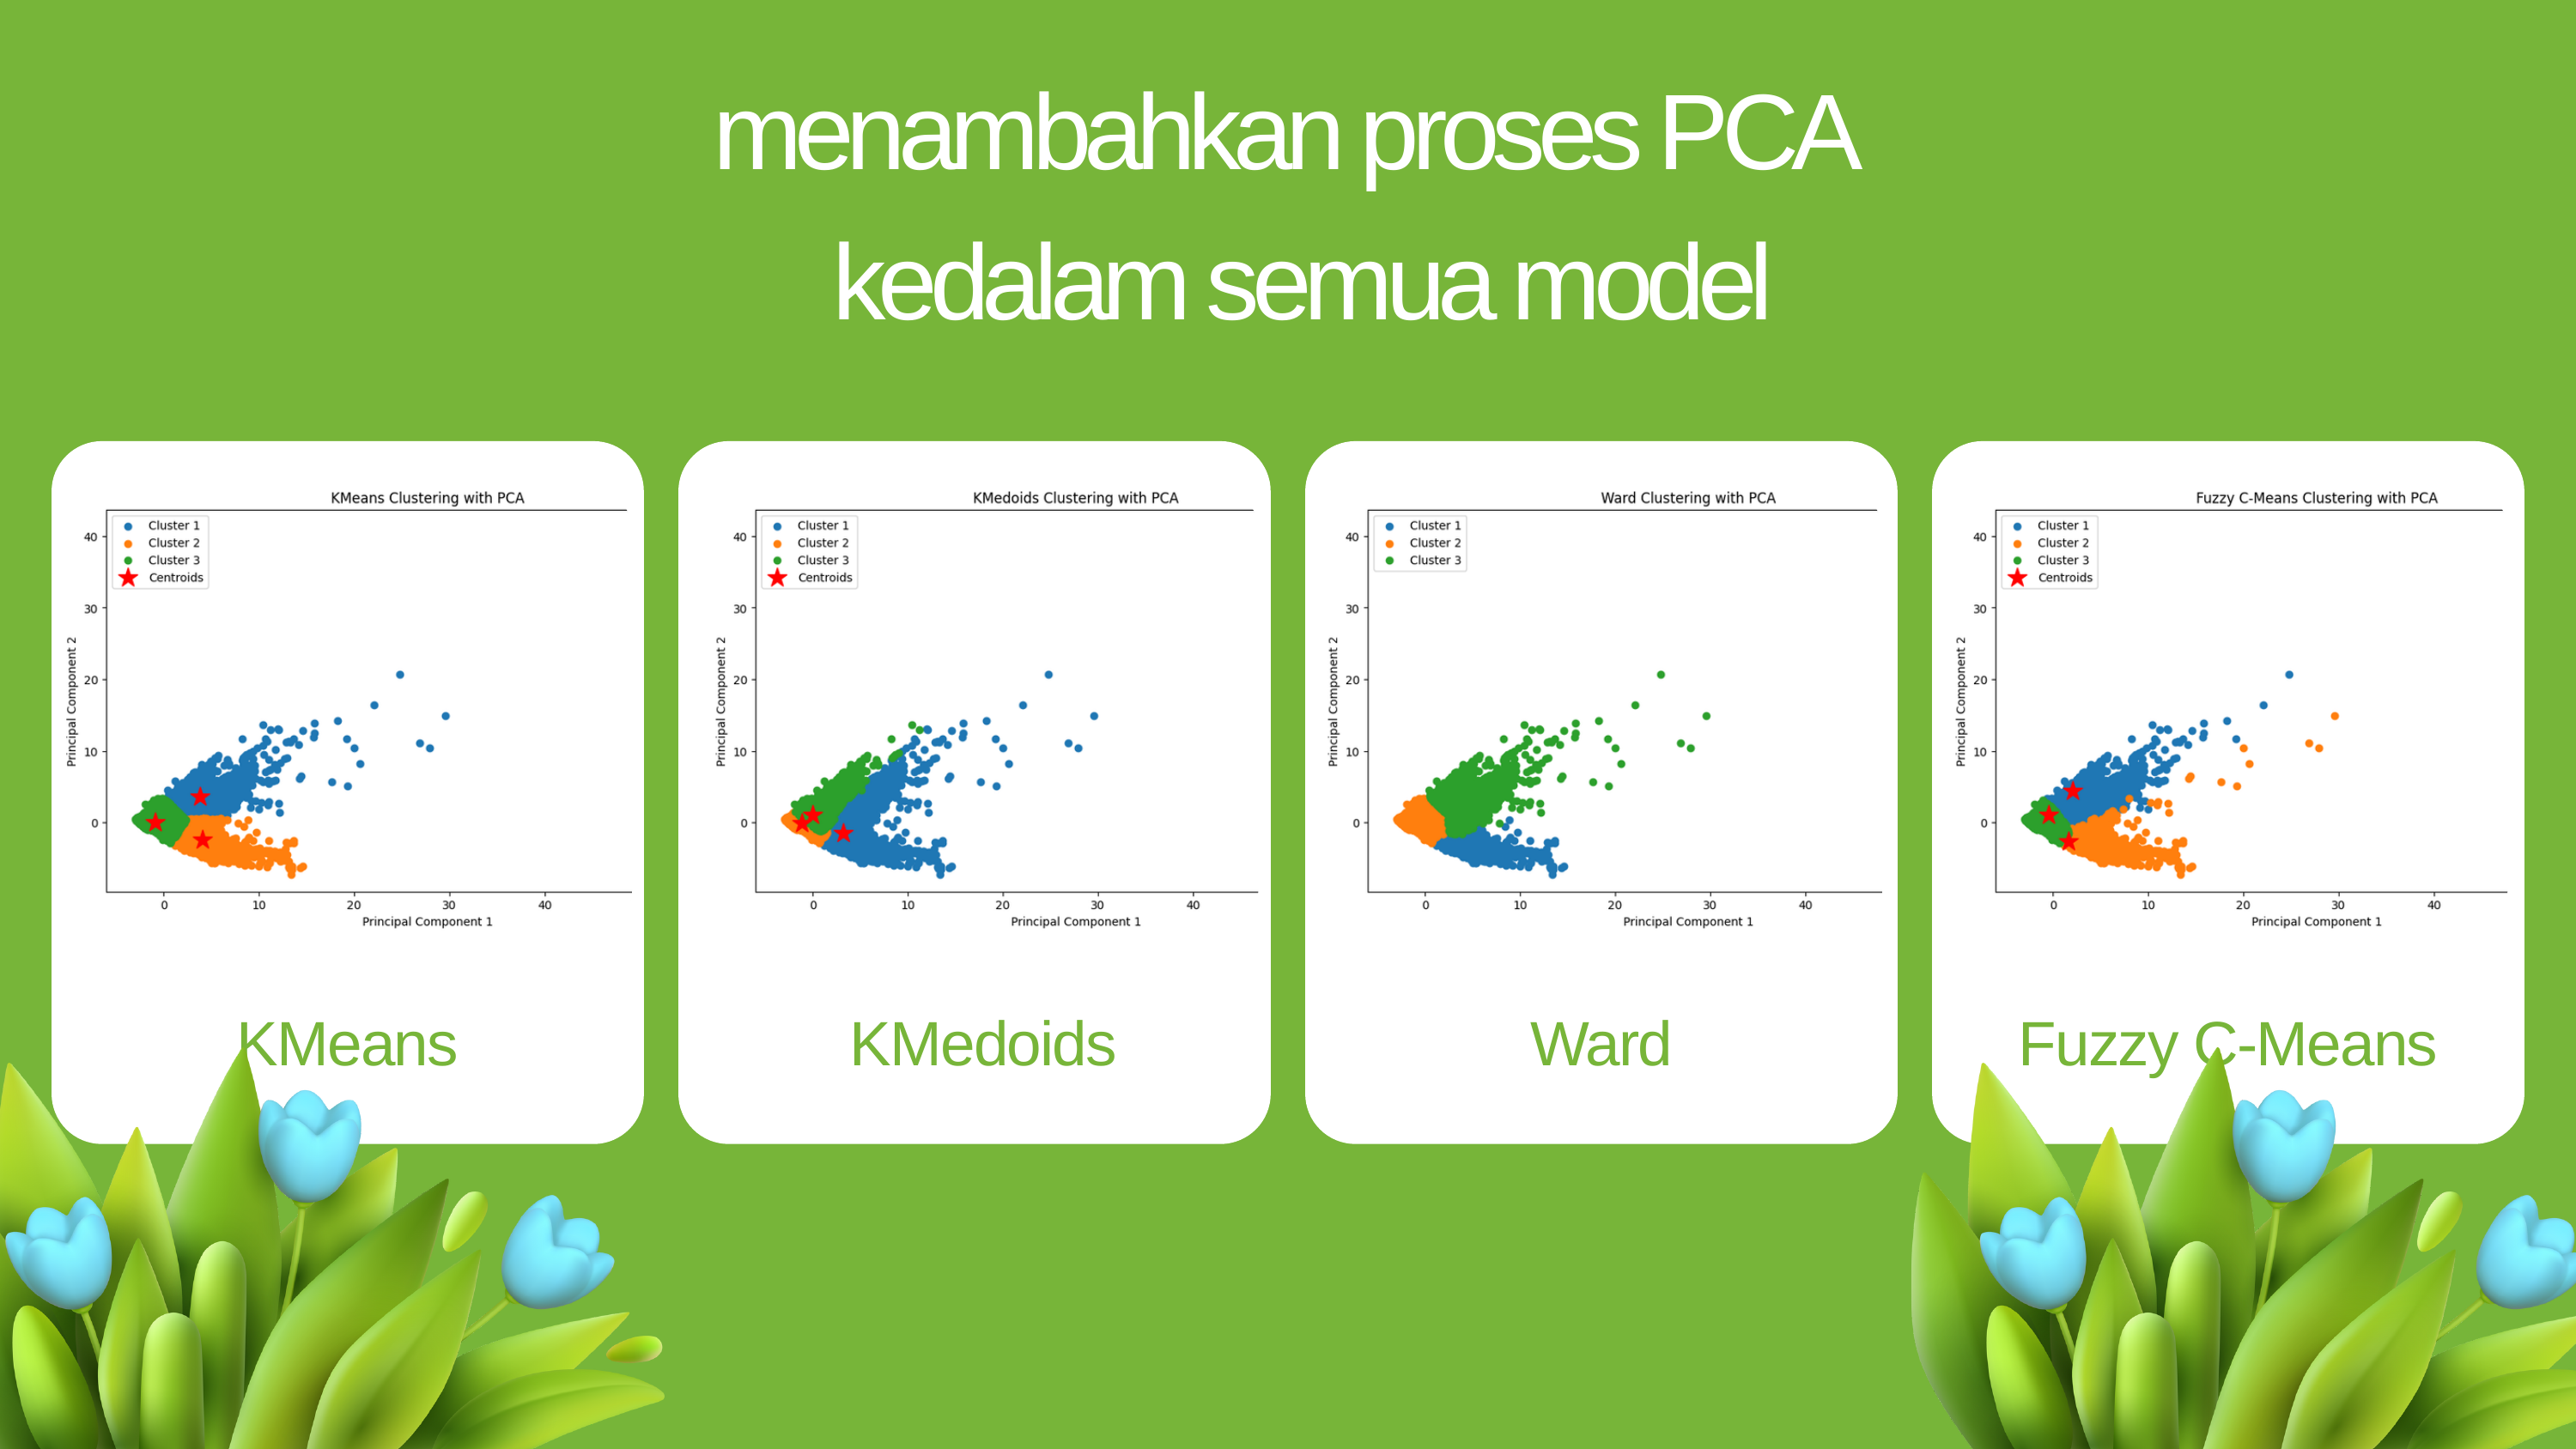

menambahkan proses PCA
 kedalam semua model

KMeans
KMedoids
Ward
Fuzzy C-Means